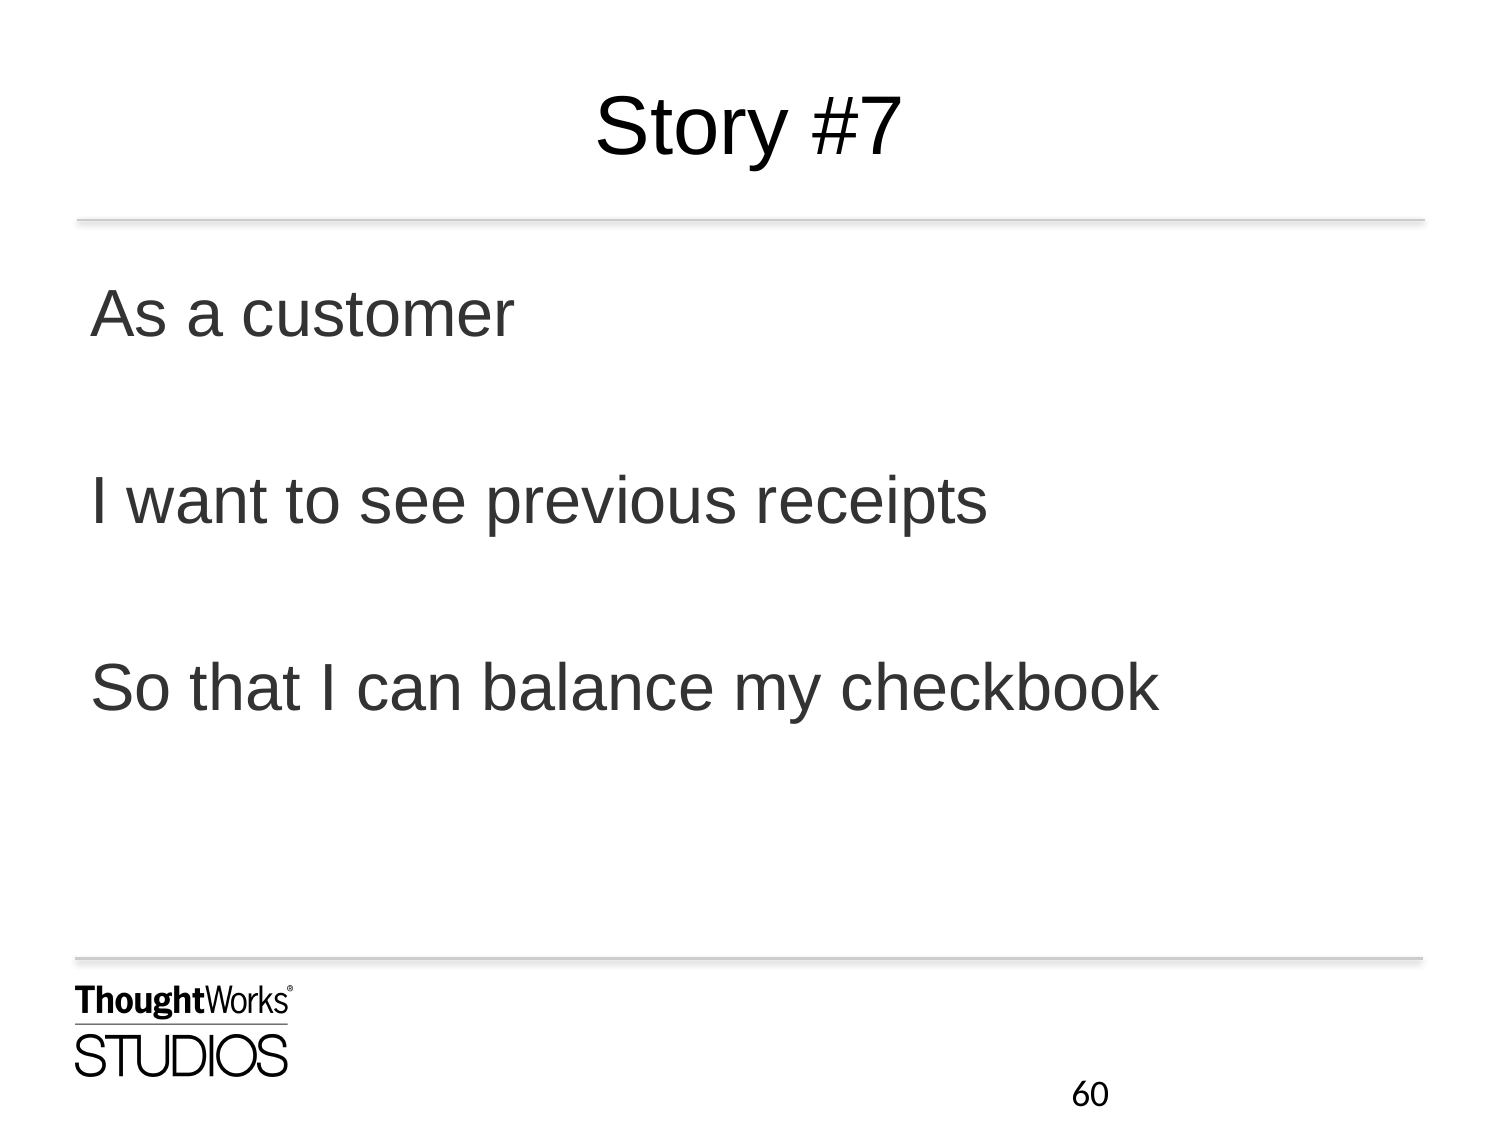

# Story #7
As a customer

I want to see previous receipts

So that I can balance my checkbook

60